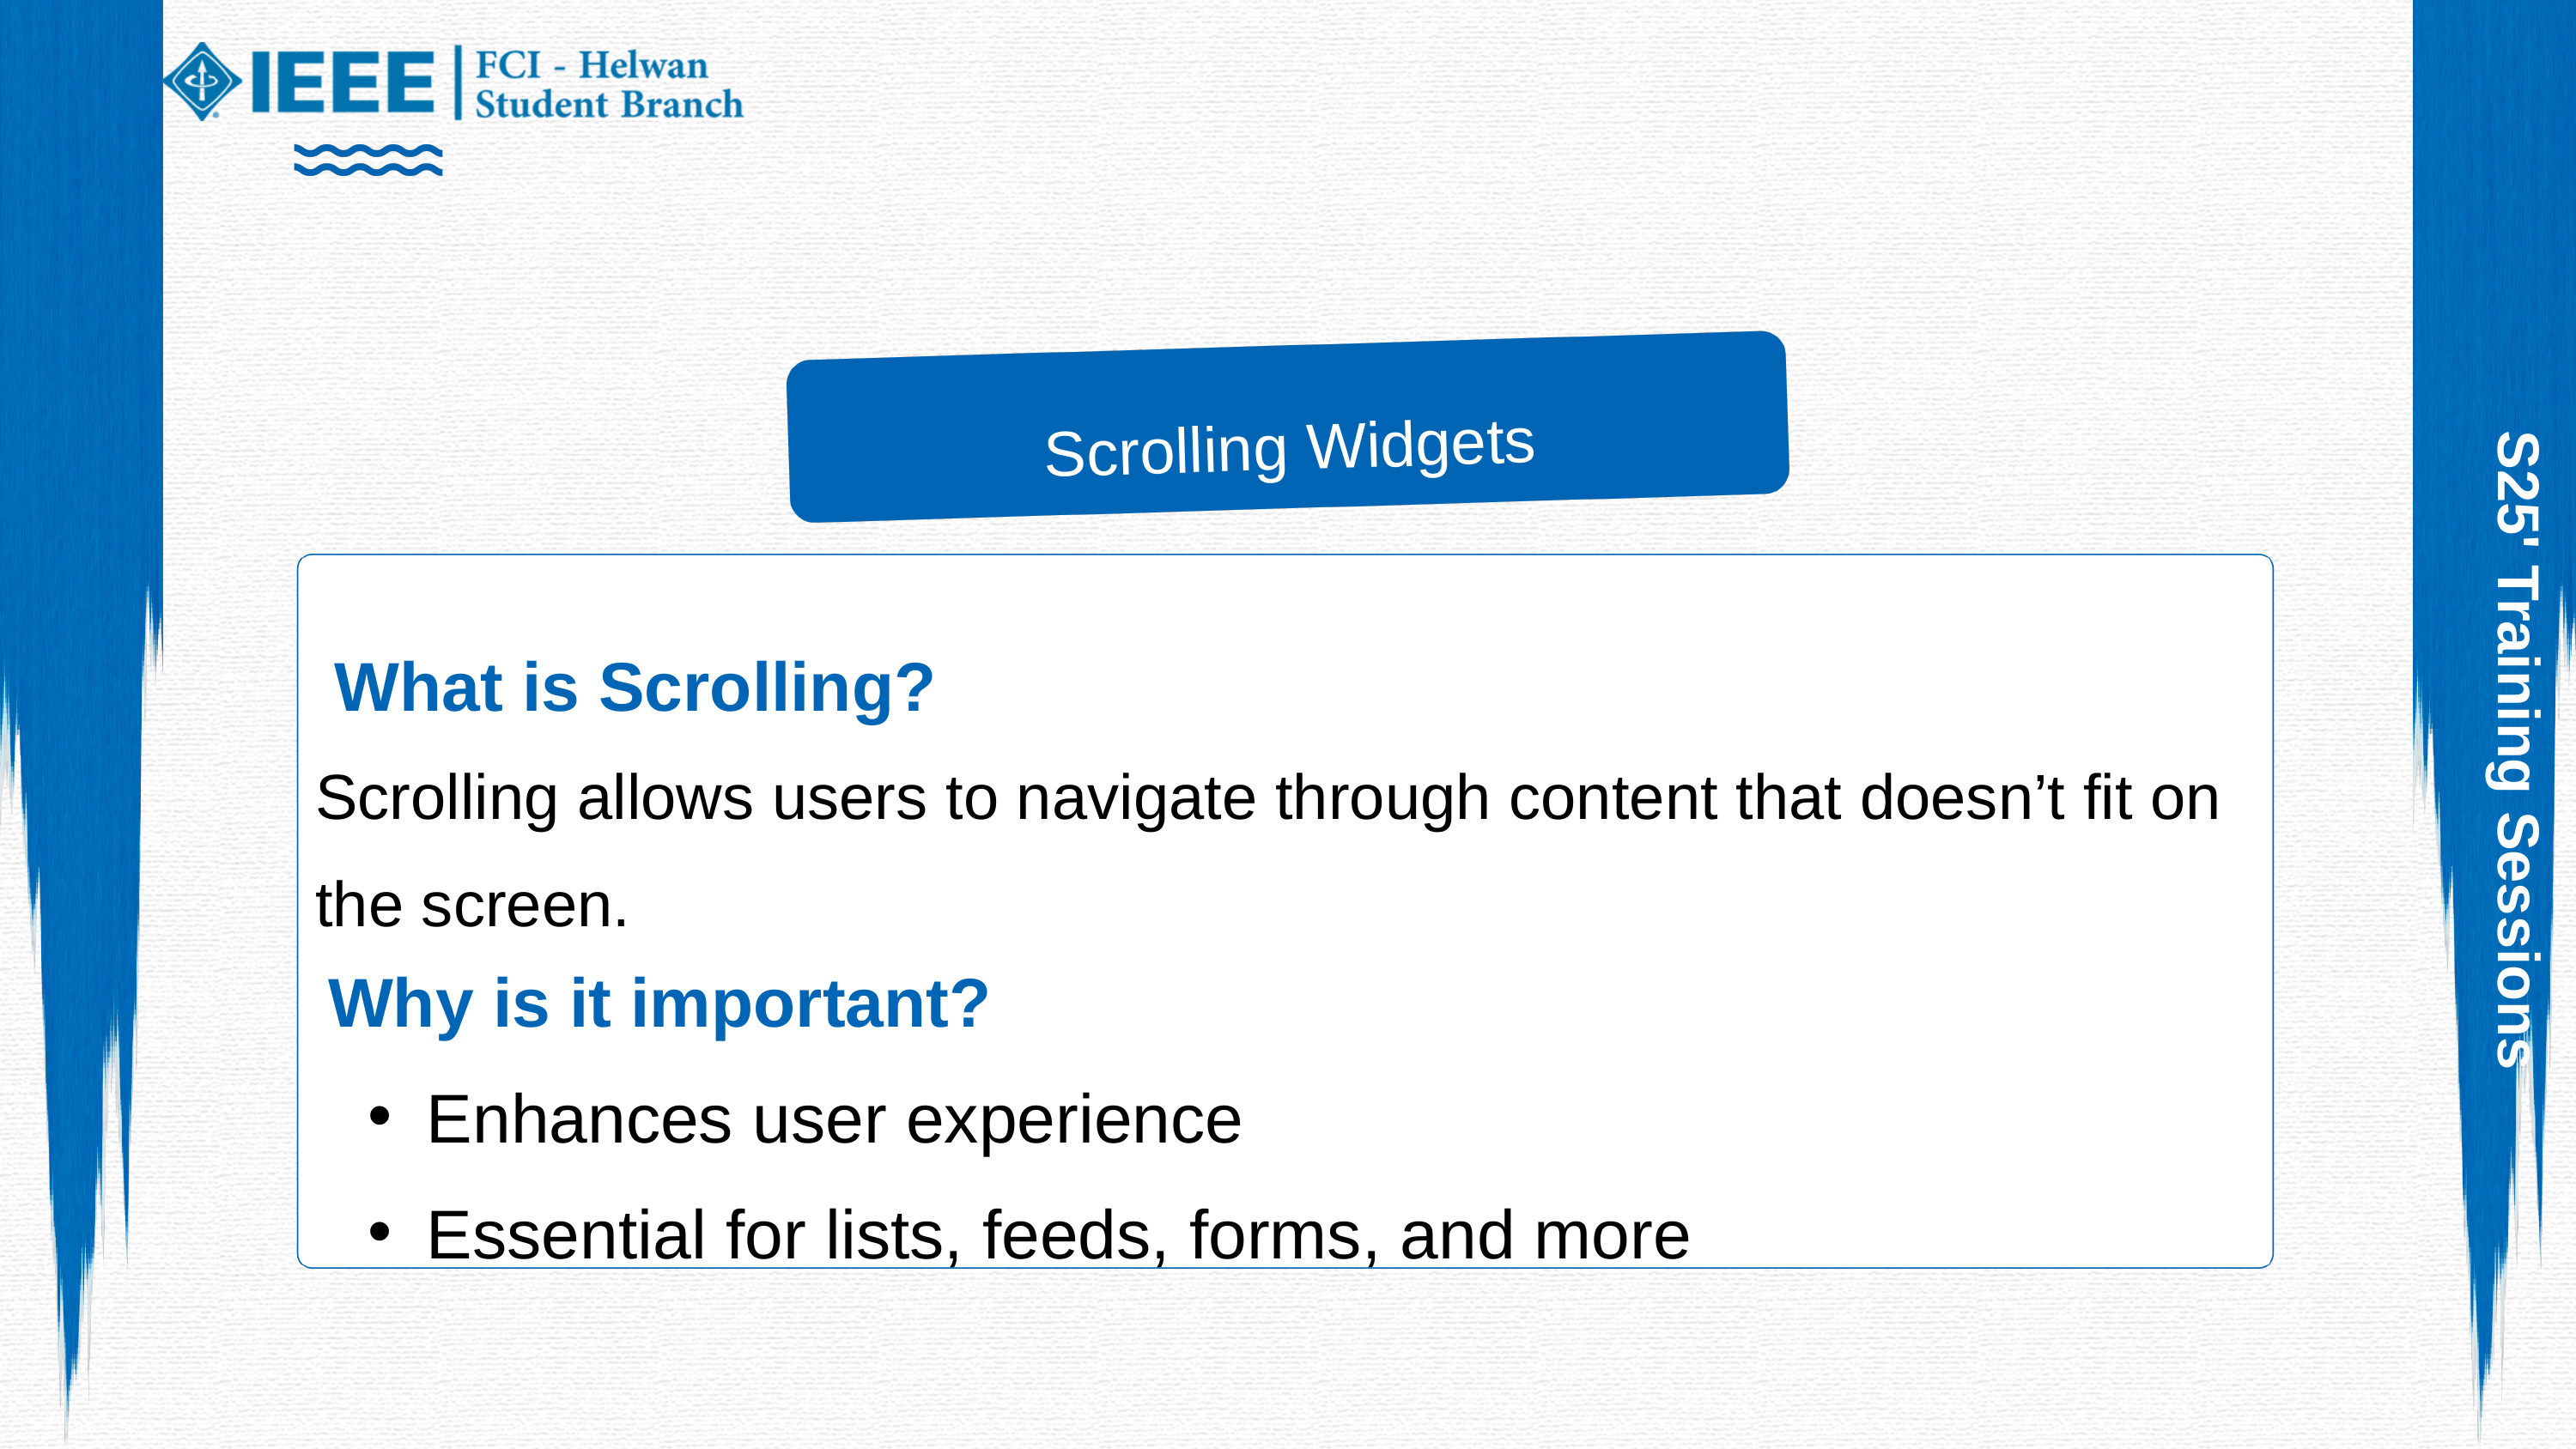

Scrolling Widgets

 What is Scrolling?
Scrolling allows users to navigate through content that doesn’t fit on the screen.

S25' Training Sessions
 Why is it important?
Enhances user experience
Essential for lists, feeds, forms, and more